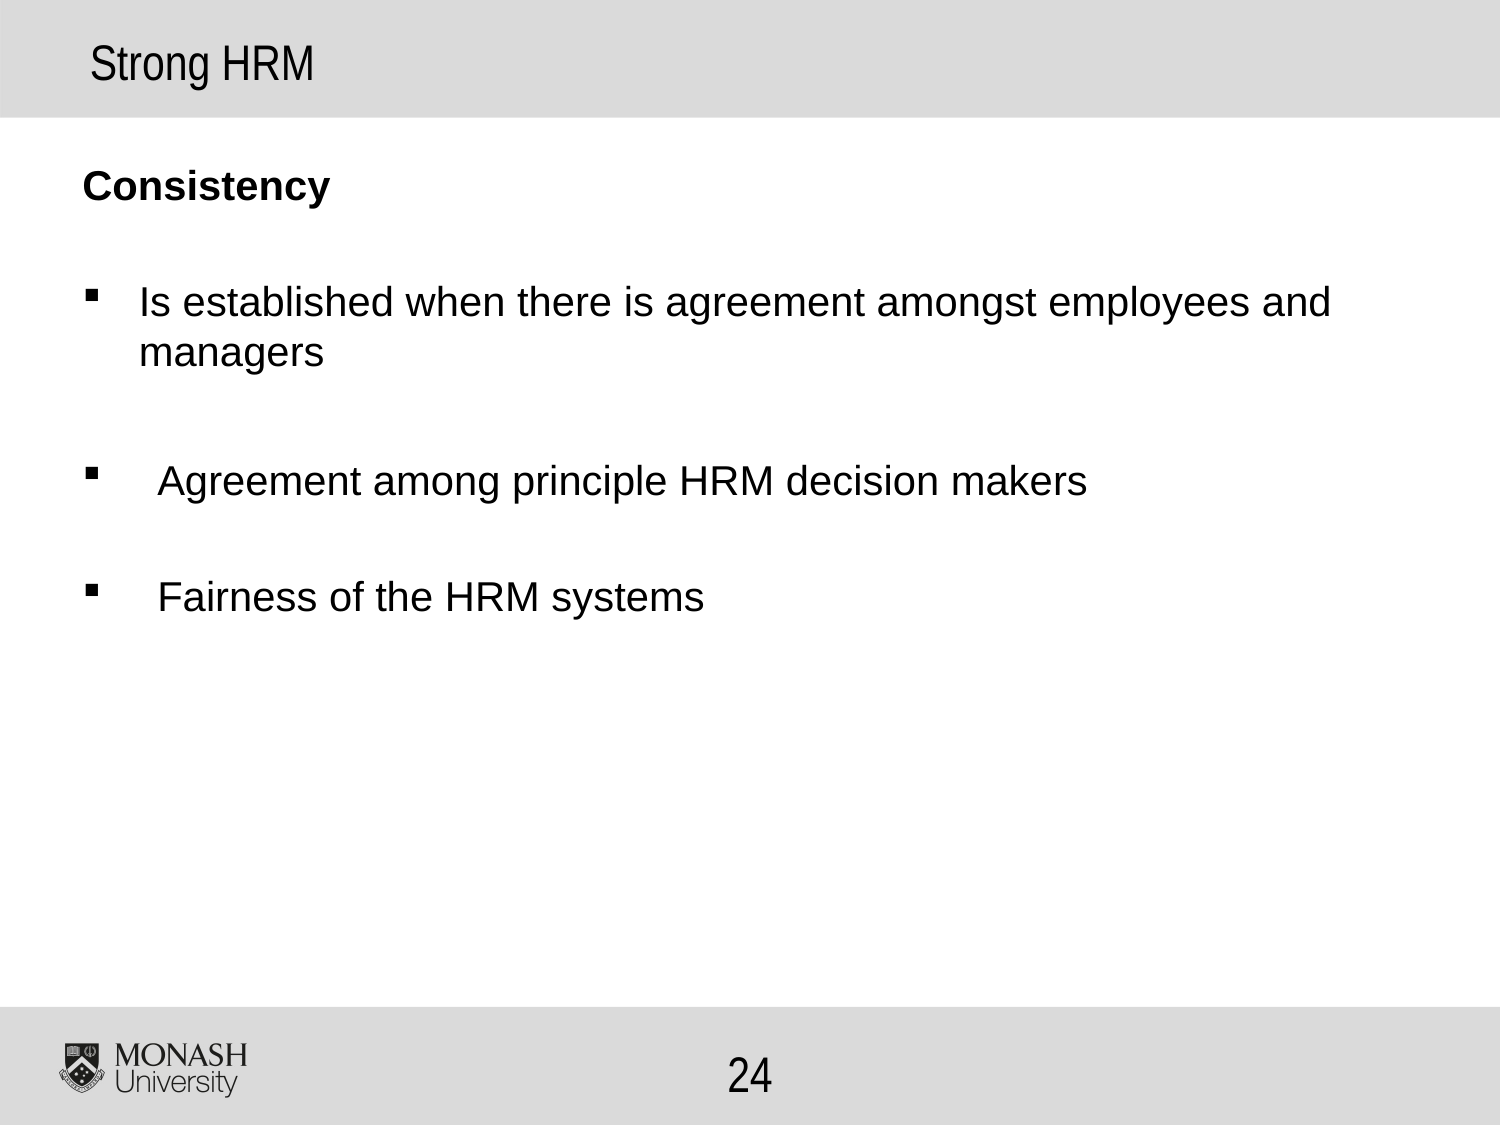

# Strong HRM
Consistency

Is established when there is agreement amongst employees and managers

Agreement among principle HRM decision makers

Fairness of the HRM systems